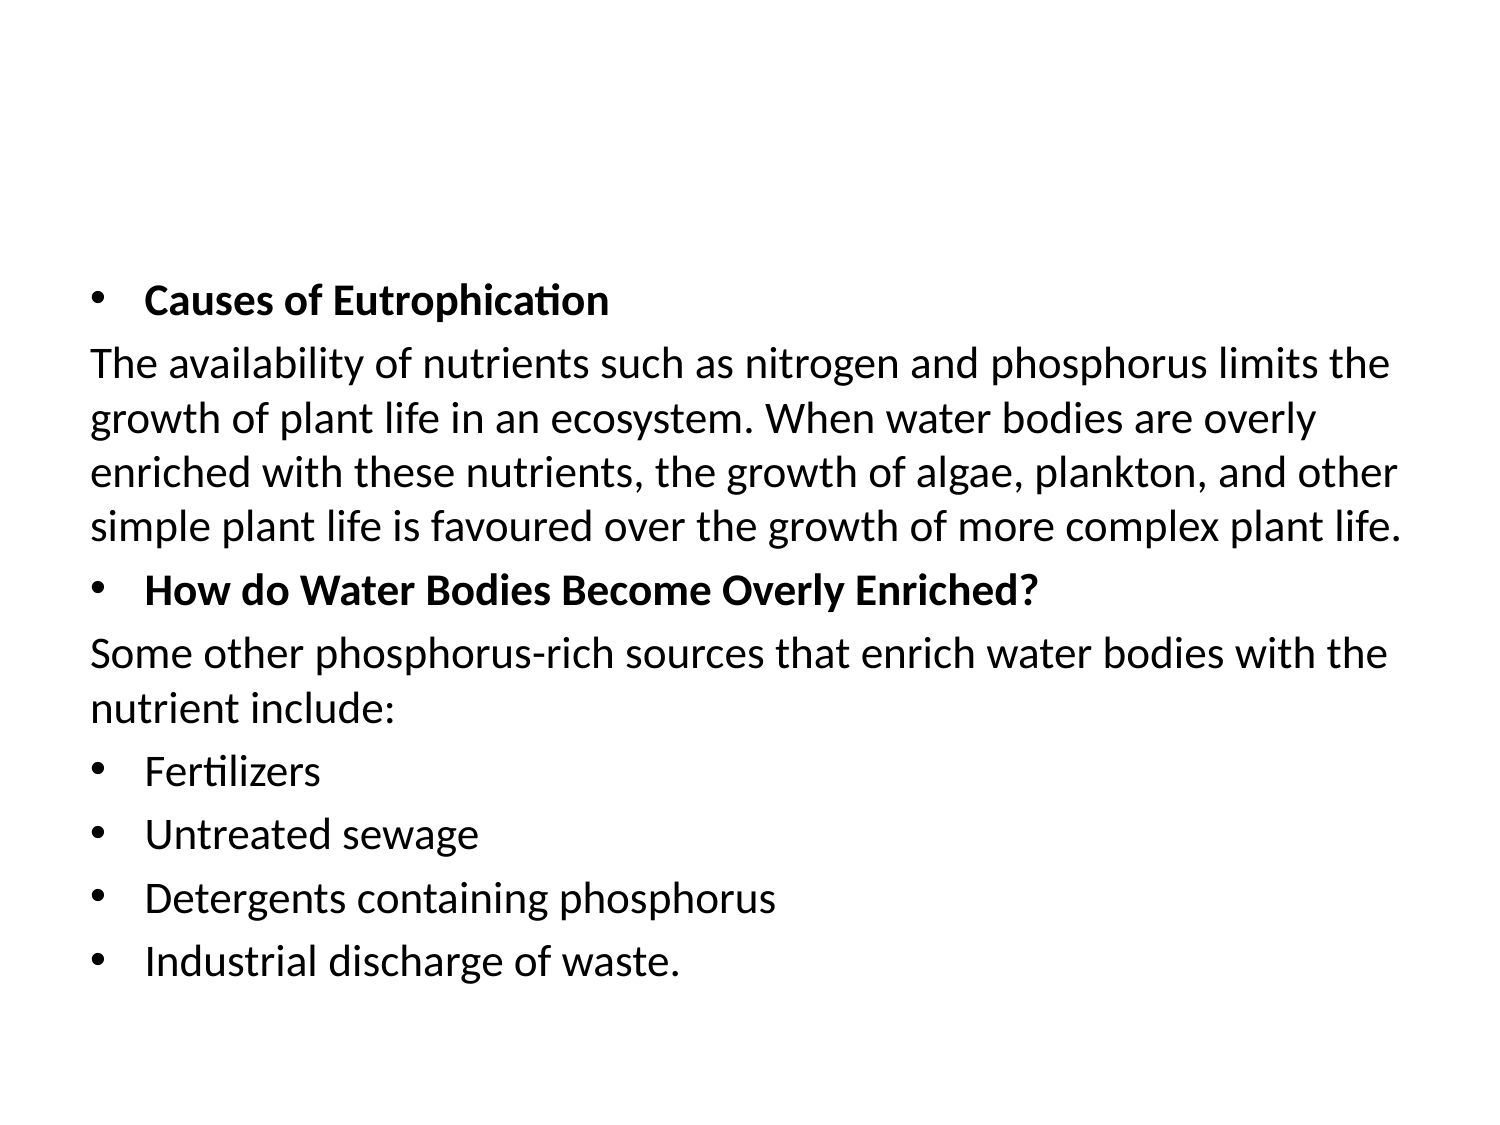

#
Causes of Eutrophication
The availability of nutrients such as nitrogen and phosphorus limits the growth of plant life in an ecosystem. When water bodies are overly enriched with these nutrients, the growth of algae, plankton, and other simple plant life is favoured over the growth of more complex plant life.
How do Water Bodies Become Overly Enriched?
Some other phosphorus-rich sources that enrich water bodies with the nutrient include:
Fertilizers
Untreated sewage
Detergents containing phosphorus
Industrial discharge of waste.